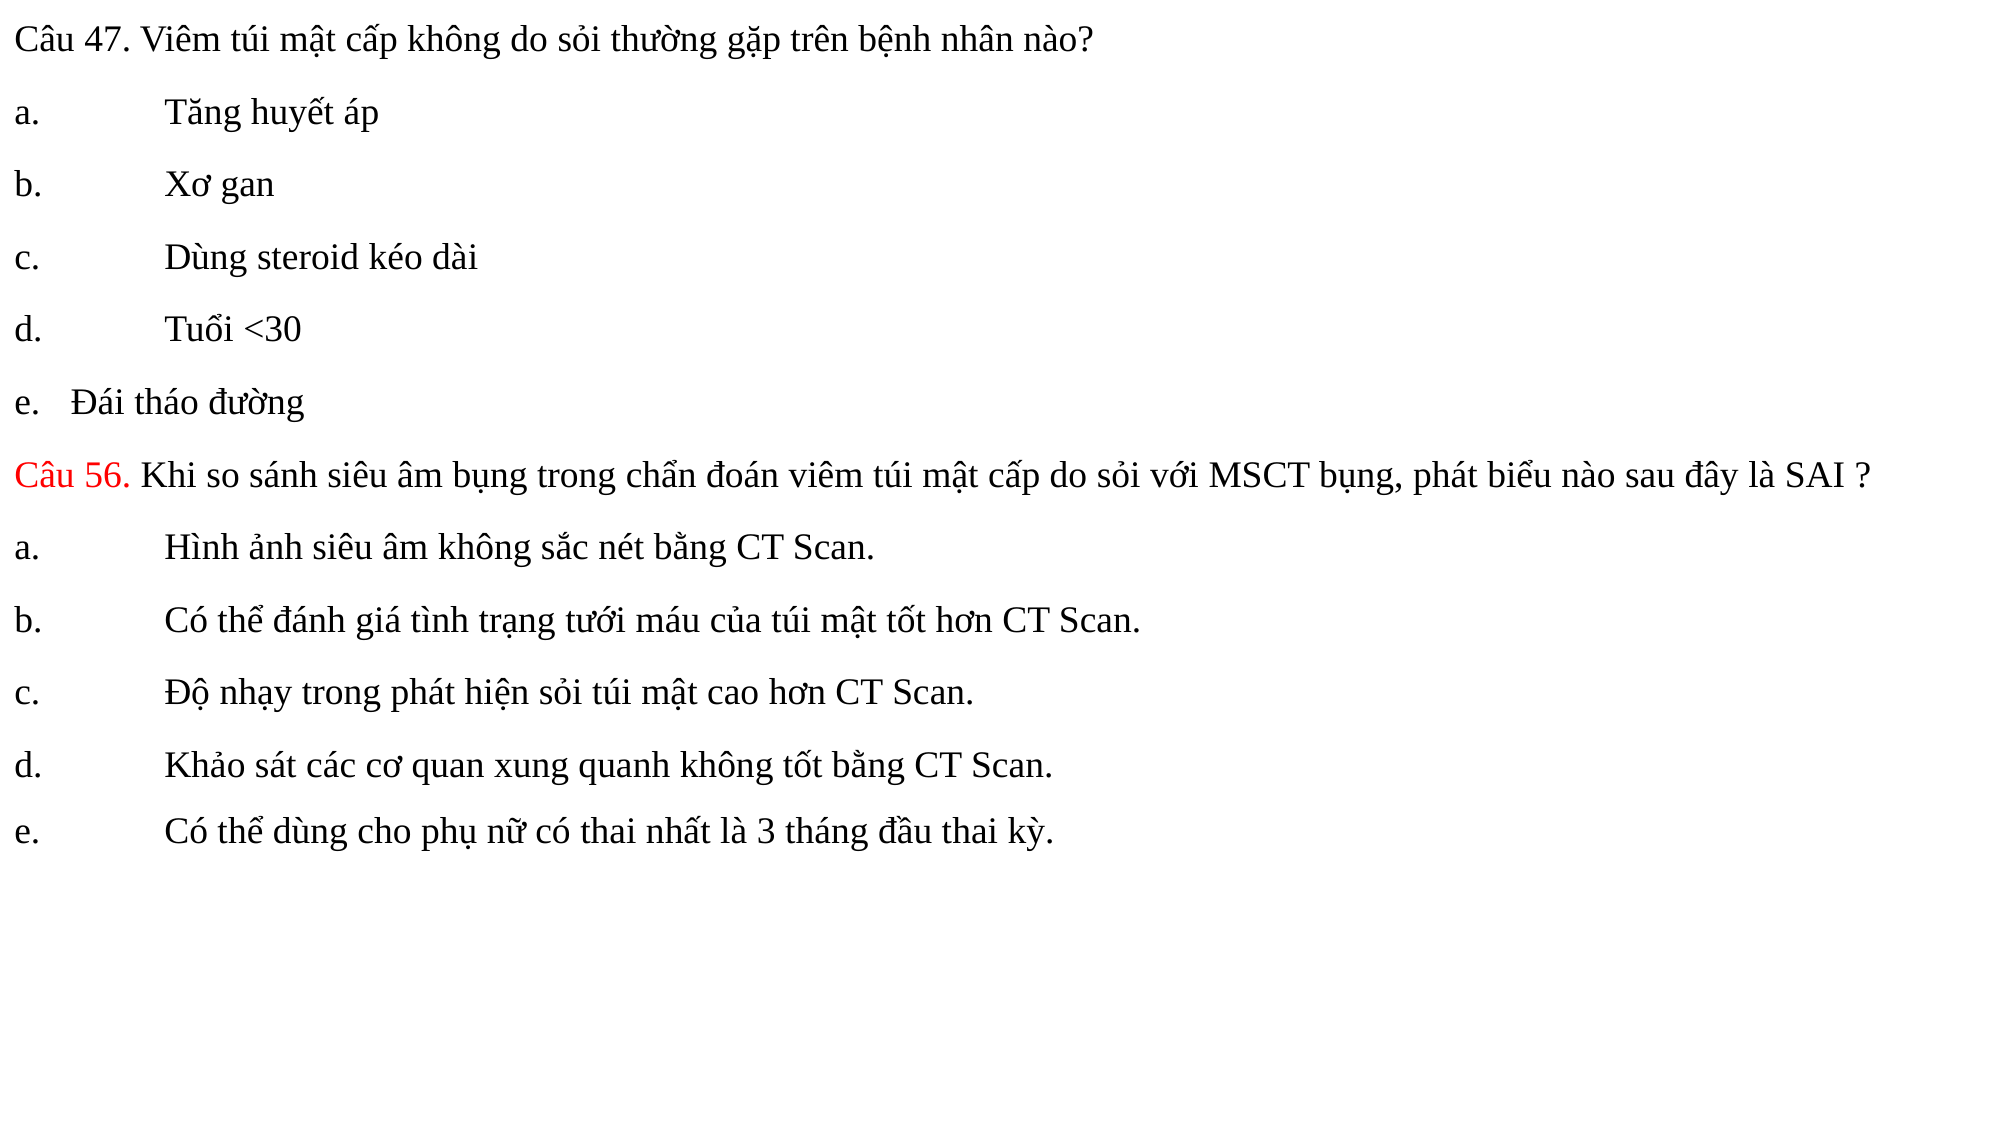

Câu 47. Viêm túi mật cấp không do sỏi thường gặp trên bệnh nhân nào?
a.	Tăng huyết áp
b.	Xơ gan
c.	Dùng steroid kéo dài
d.	Tuổi <30
Đái tháo đường
Câu 56. Khi so sánh siêu âm bụng trong chẩn đoán viêm túi mật cấp do sỏi với MSCT bụng, phát biểu nào sau đây là SAI ?
a.	Hình ảnh siêu âm không sắc nét bằng CT Scan.
b.	Có thể đánh giá tình trạng tưới máu của túi mật tốt hơn CT Scan.
c.	Độ nhạy trong phát hiện sỏi túi mật cao hơn CT Scan.
d.	Khảo sát các cơ quan xung quanh không tốt bằng CT Scan.
e.	Có thể dùng cho phụ nữ có thai nhất là 3 tháng đầu thai kỳ.